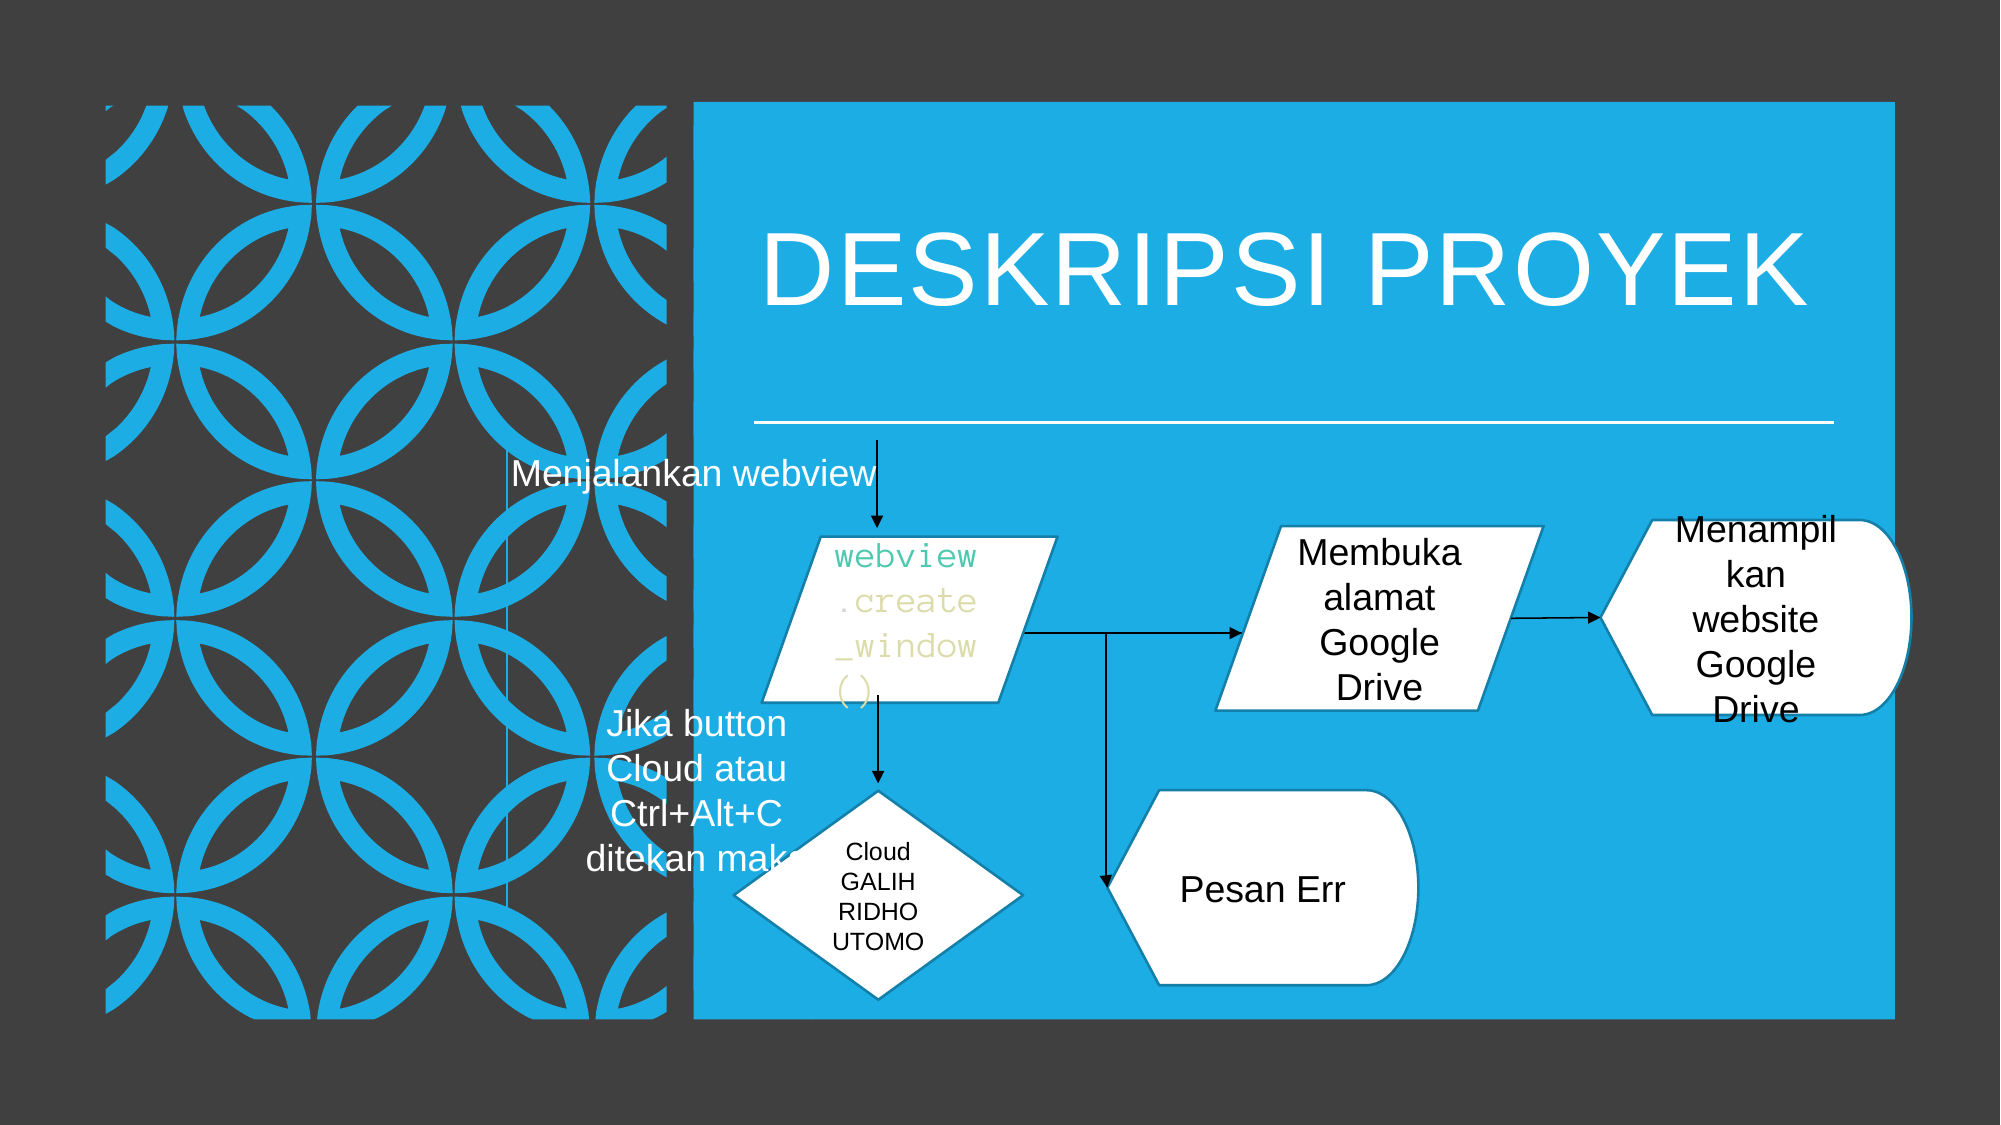

# DESKRIPSI PROYEK

Menjalankan webview
Menampilkan website Google Drive
Membuka alamat Google Drive
webview.create_window()
Jika button Cloud atau Ctrl+Alt+C ditekan maka
Pesan Err
Cloud GALIH RIDHO UTOMO